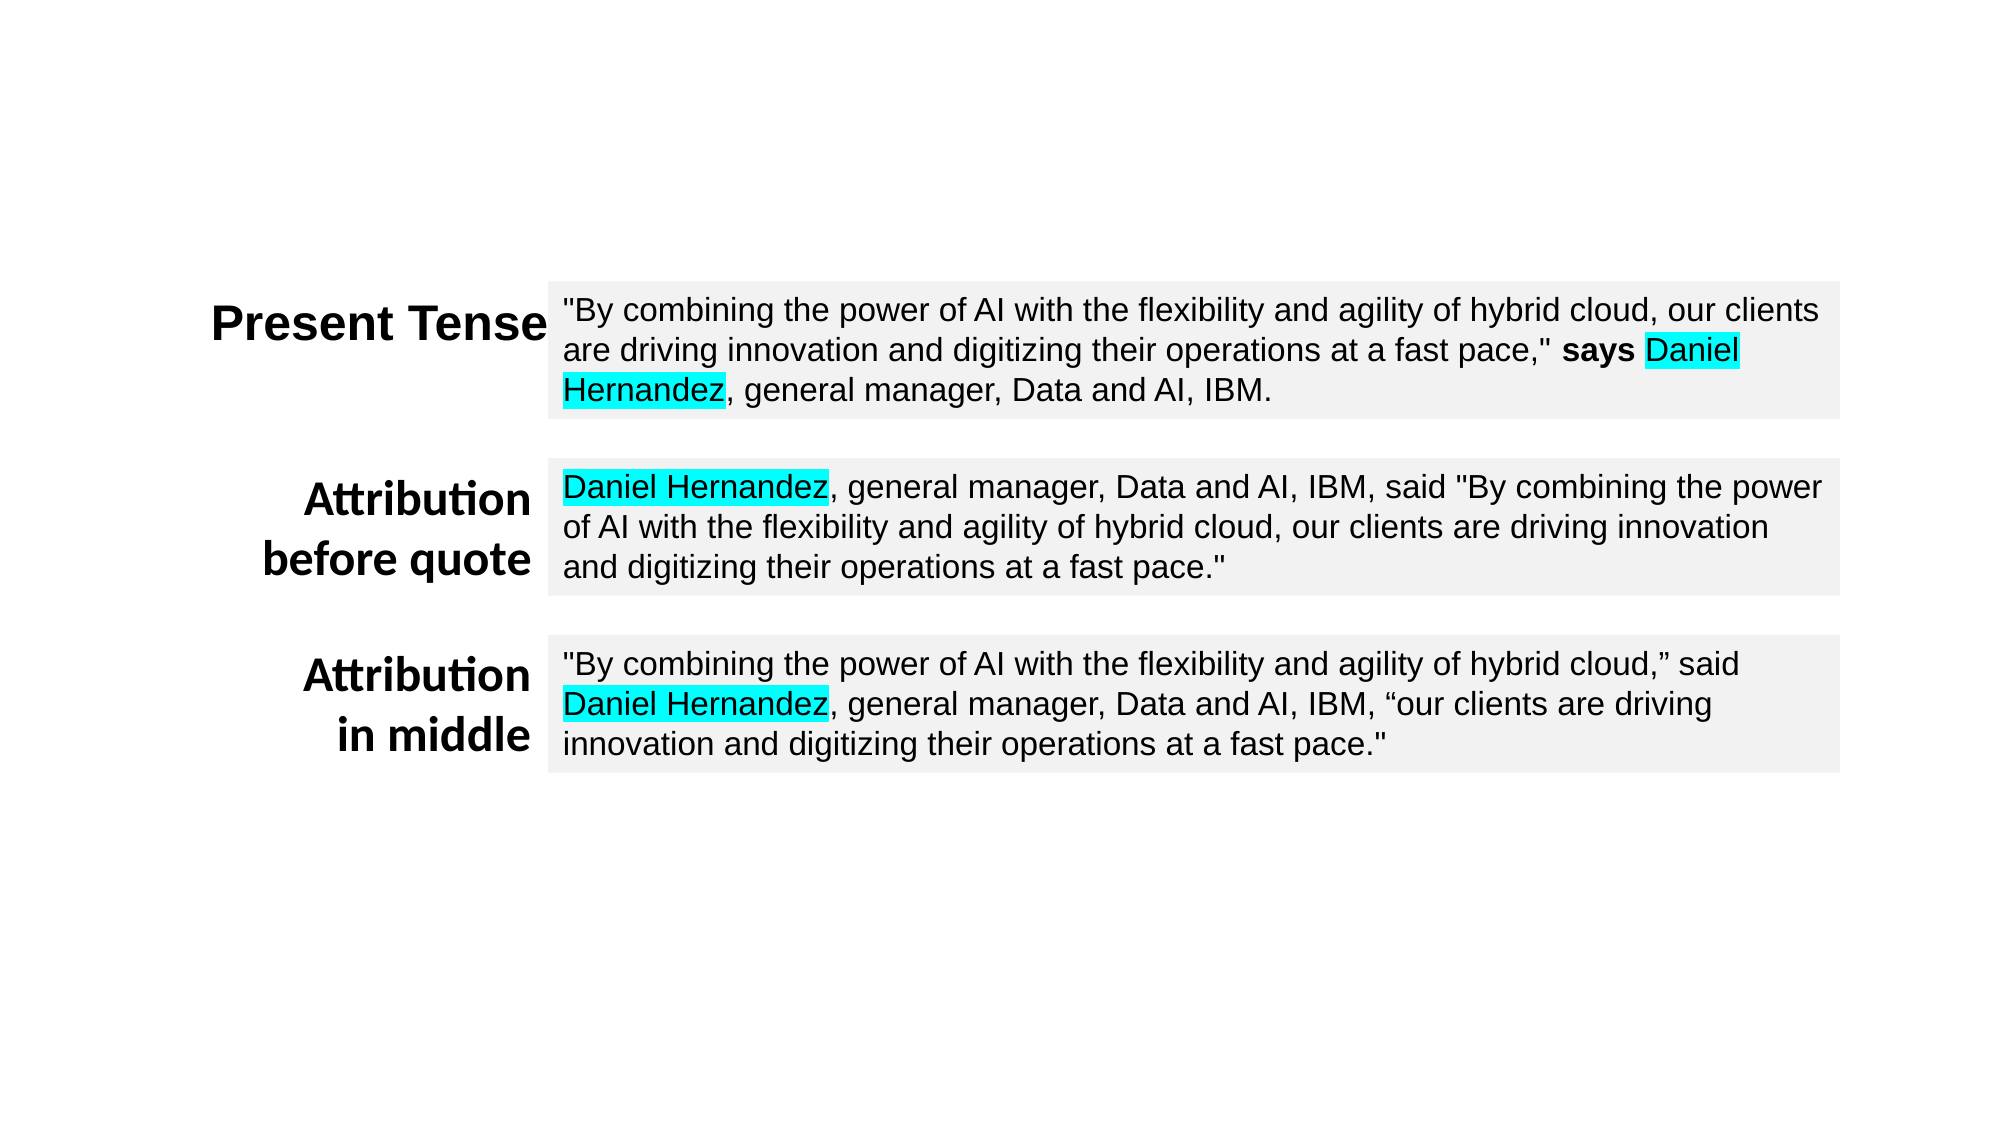

"By combining the power of AI with the flexibility and agility of hybrid cloud, our clients are driving innovation and digitizing their operations at a fast pace," says Daniel Hernandez, general manager, Data and AI, IBM.
Present Tense
Attribution
before quote
Daniel Hernandez, general manager, Data and AI, IBM, said "By combining the power of AI with the flexibility and agility of hybrid cloud, our clients are driving innovation and digitizing their operations at a fast pace."
Attribution
in middle
"By combining the power of AI with the flexibility and agility of hybrid cloud,” said Daniel Hernandez, general manager, Data and AI, IBM, “our clients are driving innovation and digitizing their operations at a fast pace."